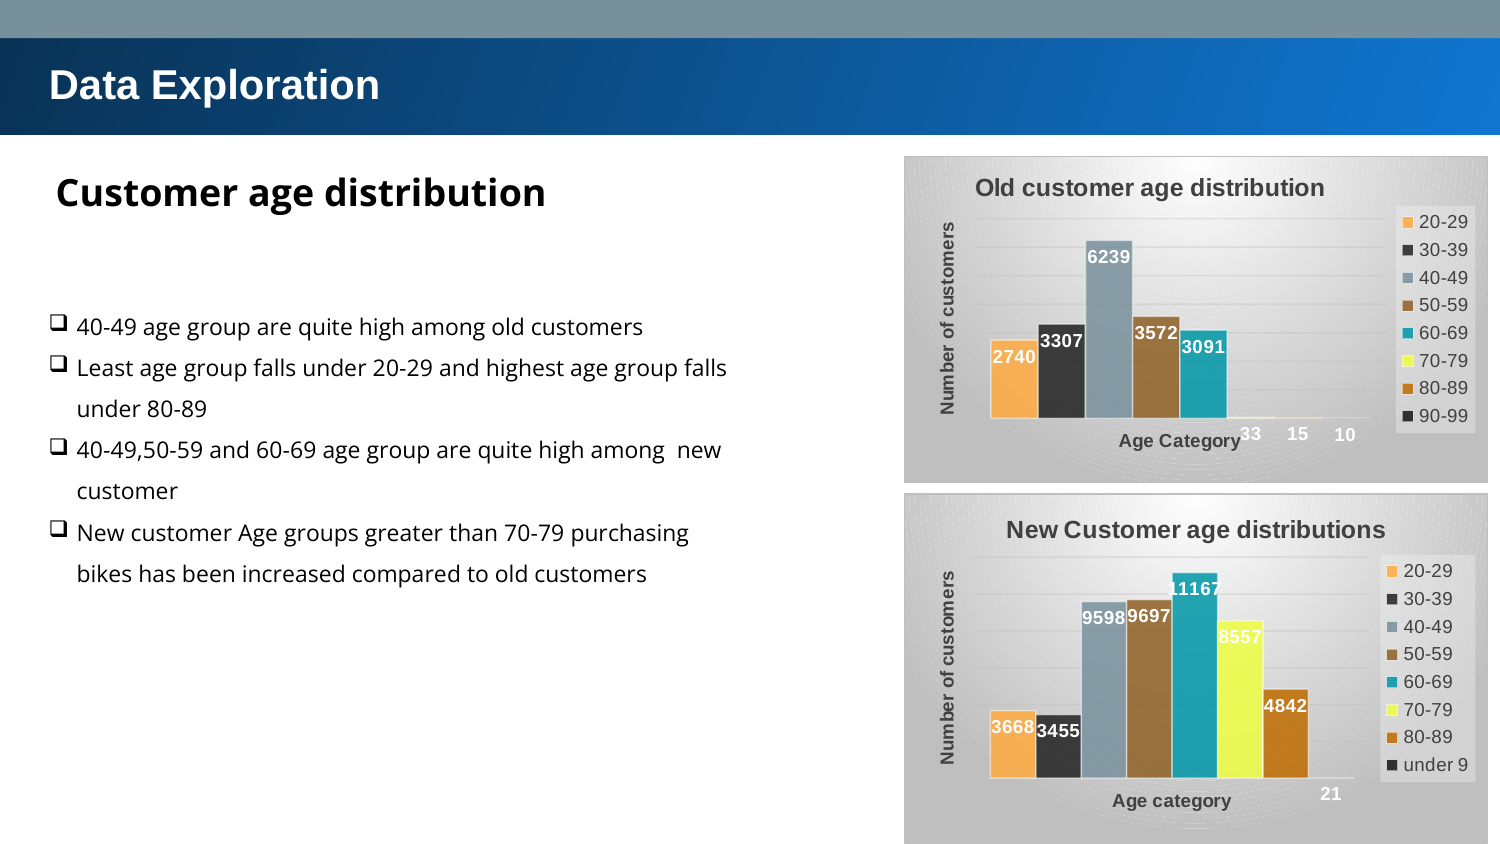

Data Exploration
   Customer age distribution

### Chart: Old customer age distribution

| Category | 20-29 | 30-39 | 40-49 | 50-59 | 60-69 | 70-79 | 80-89 | 90-99 |
|---|---|---|---|---|---|---|---|---|
| Total | 2740.0 | 3307.0 | 6239.0 | 3572.0 | 3091.0 | 33.0 | 15.0 | 10.0 |
40-49 age group are quite high among old customers
Least age group falls under 20-29 and highest age group falls under 80-89
40-49,50-59 and 60-69 age group are quite high among  new customer
New customer Age groups greater than 70-79 purchasing bikes has been increased compared to old customers

### Chart: New Customer age distributions

| Category | 20-29 | 30-39 | 40-49 | 50-59 | 60-69 | 70-79 | 80-89 | under 9 |
|---|---|---|---|---|---|---|---|---|
| Total | 3668.0 | 3455.0 | 9598.0 | 9697.0 | 11167.0 | 8557.0 | 4842.0 | 21.0 |